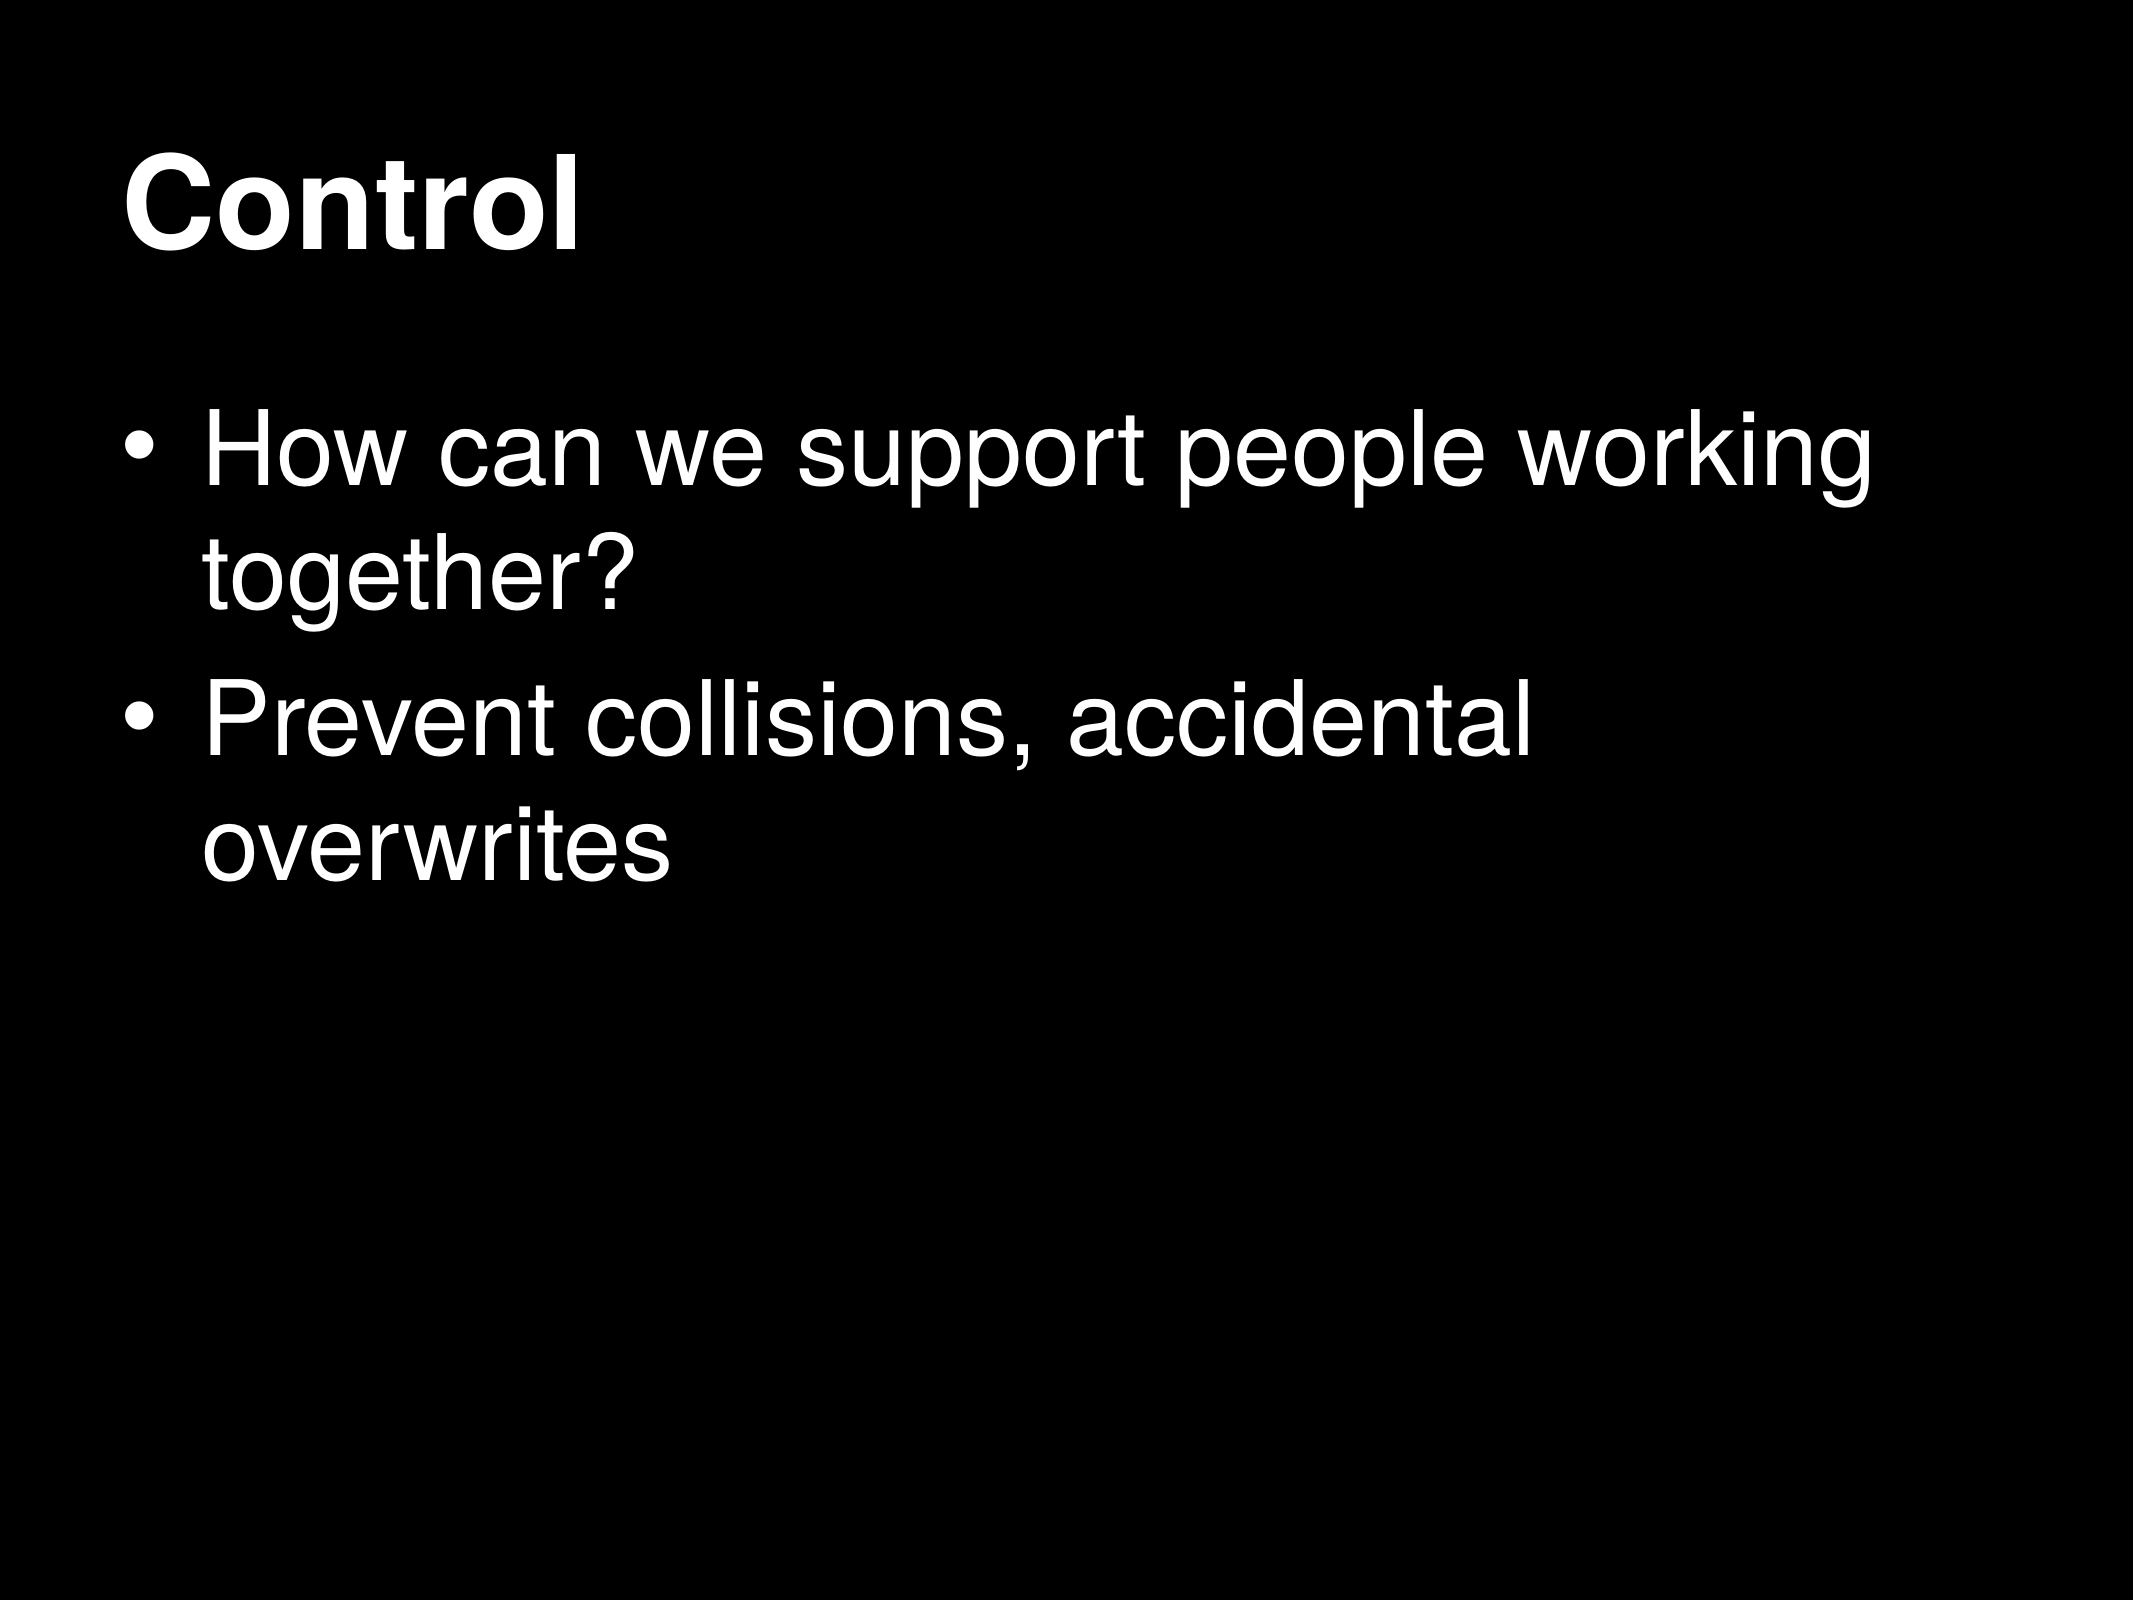

# Control
How can we support people working together?
Prevent collisions, accidental overwrites